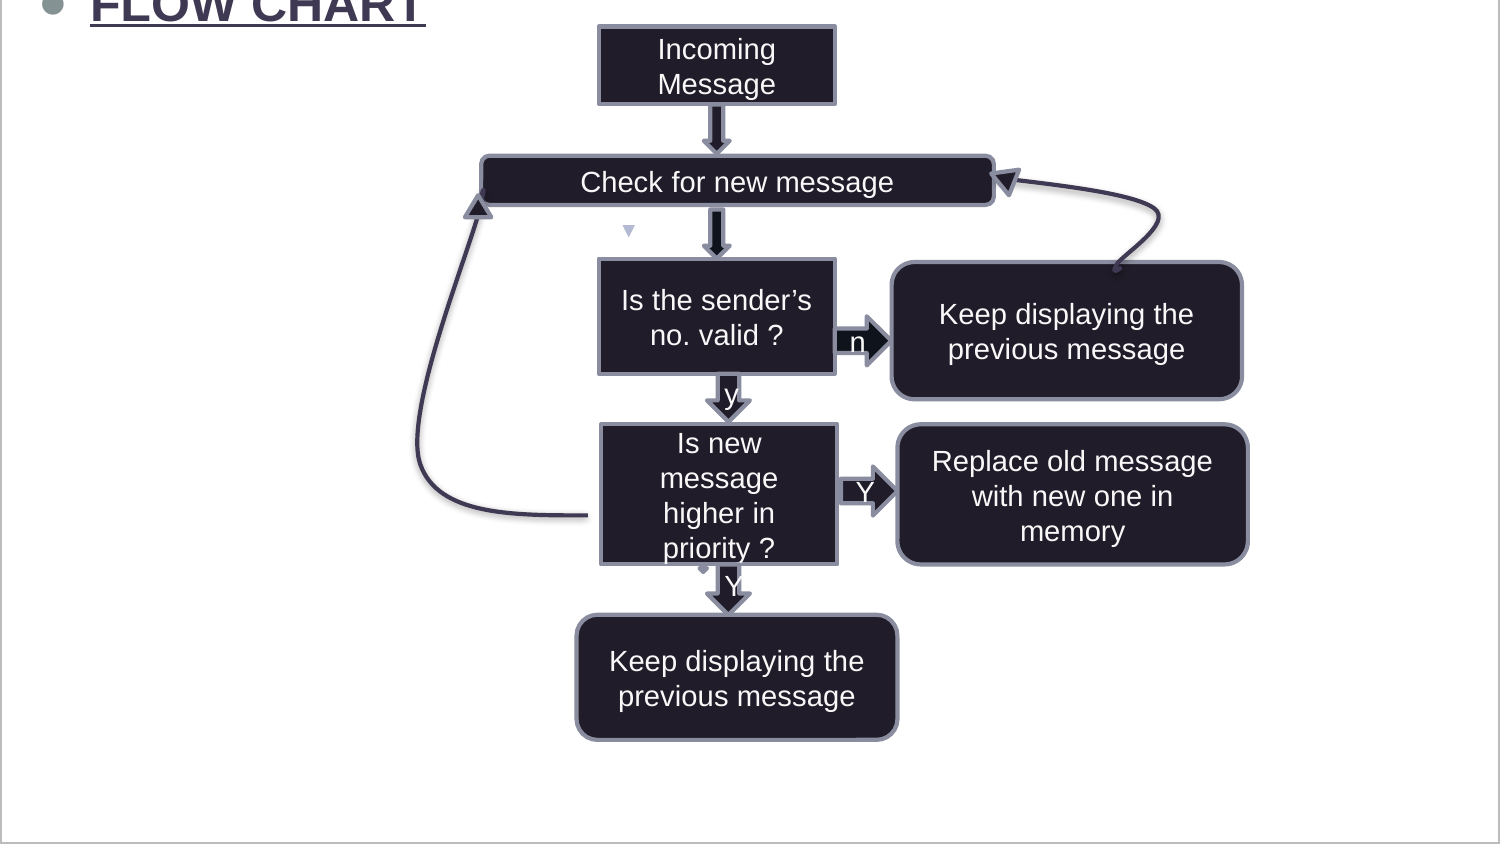

FLOW CHART
Incoming Message
#

Check for new message

Is the sender’s no. valid ?
Keep displaying the previous message
n
y
Is new message higher in priority ?
Replace old message with new one in memory
Y

Y
Keep displaying the previous message